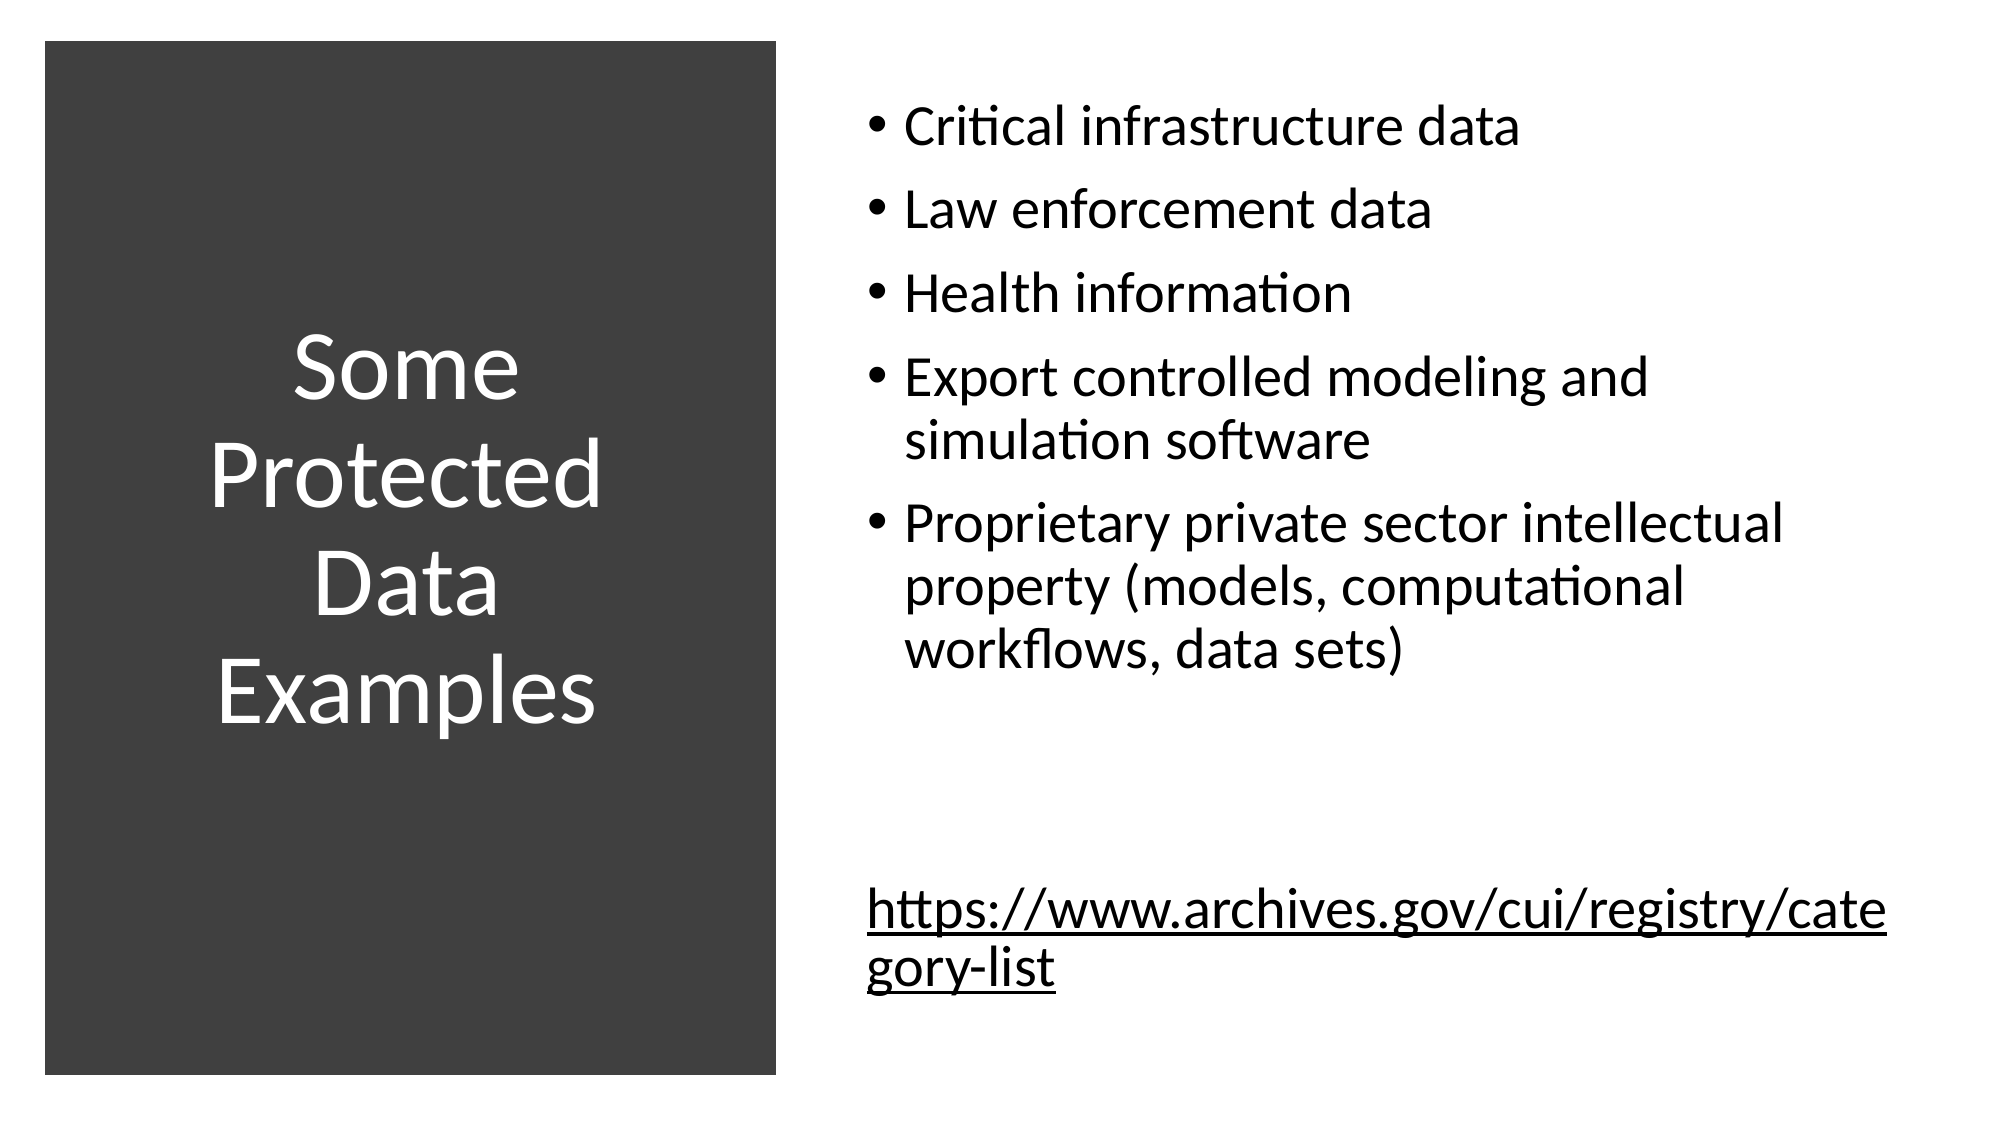

Critical infrastructure data
Law enforcement data
Health information
Export controlled modeling and simulation software
Proprietary private sector intellectual property (models, computational workflows, data sets)

# Some Protected Data Examples
https://www.archives.gov/cui/registry/category-list